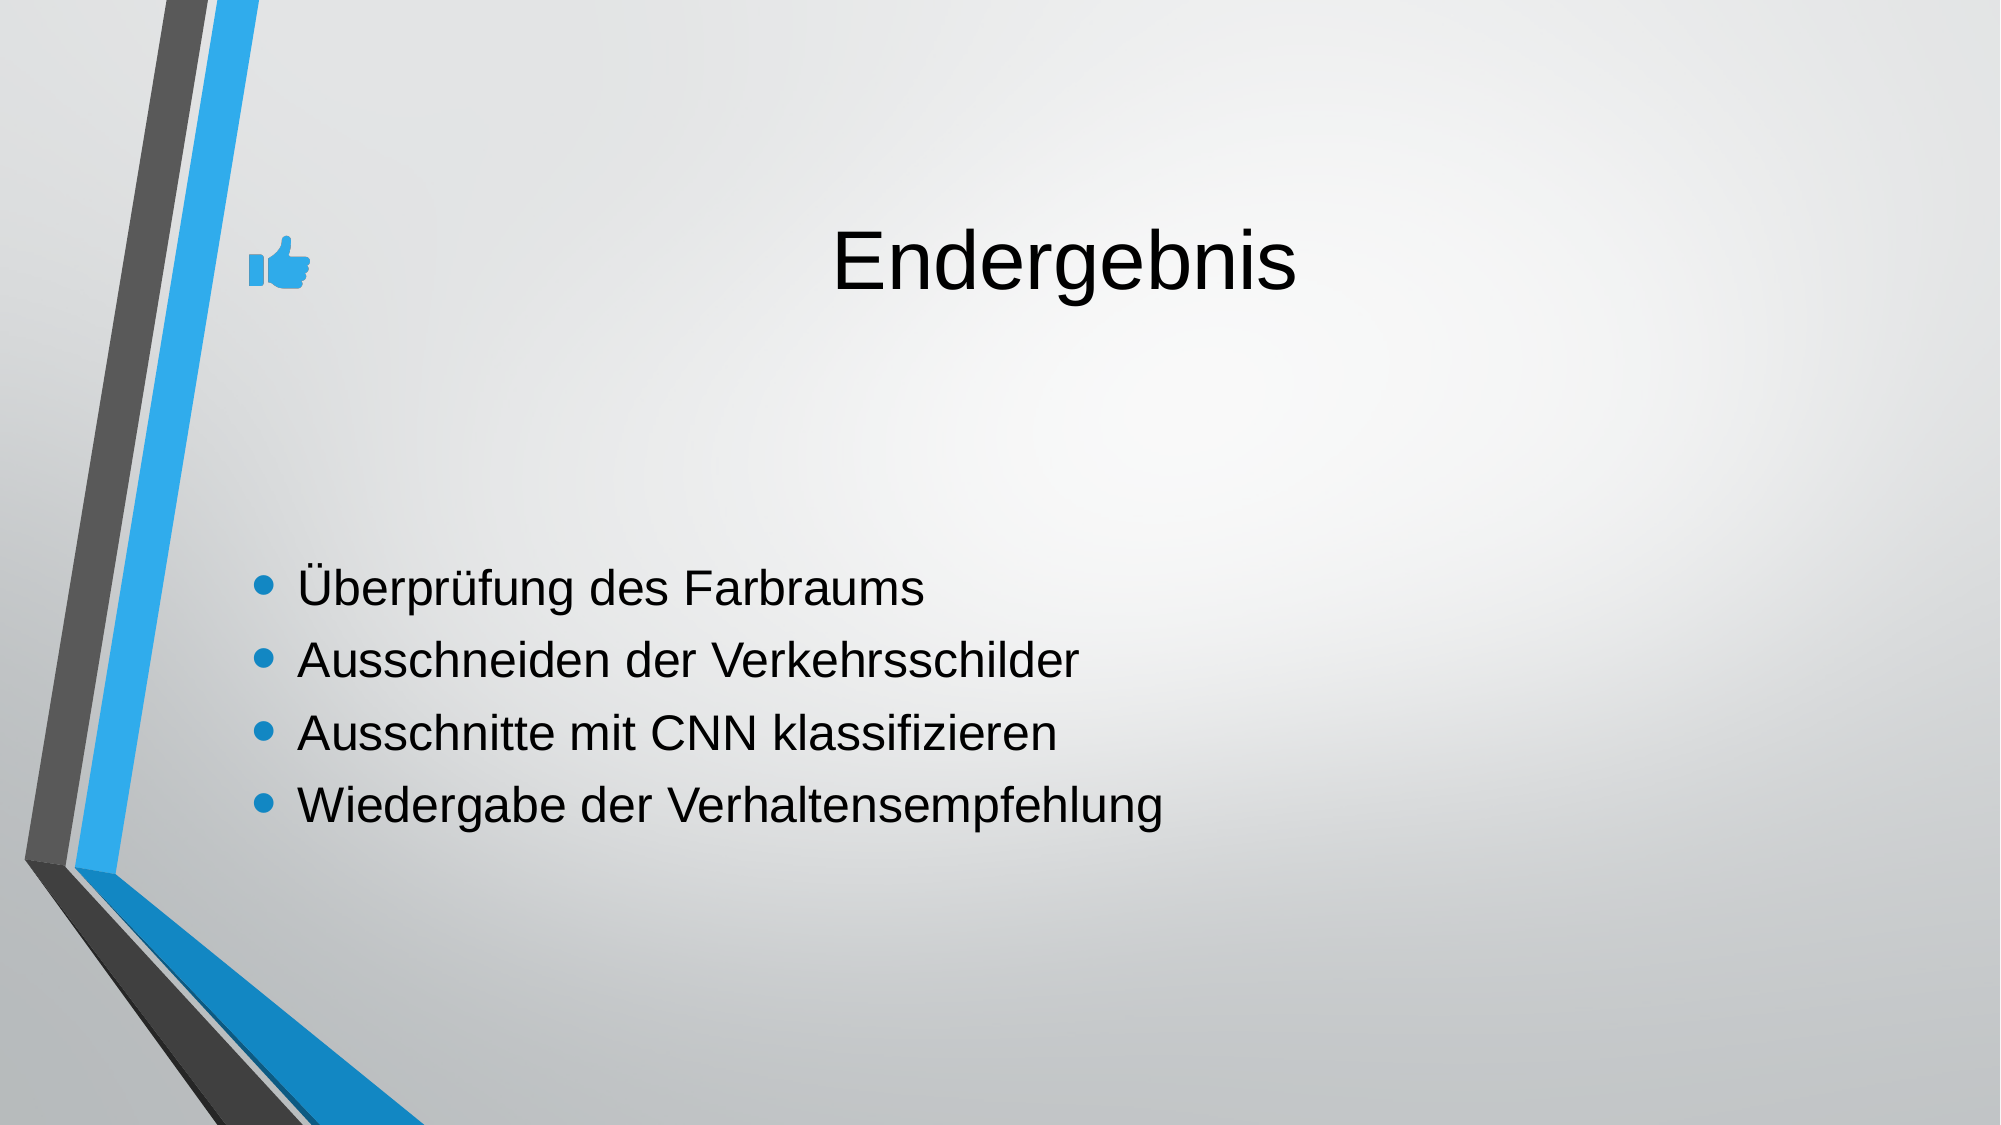

# Endergebnis

Überprüfung des Farbraums
Ausschneiden der Verkehrsschilder
Ausschnitte mit CNN klassifizieren
Wiedergabe der Verhaltensempfehlung